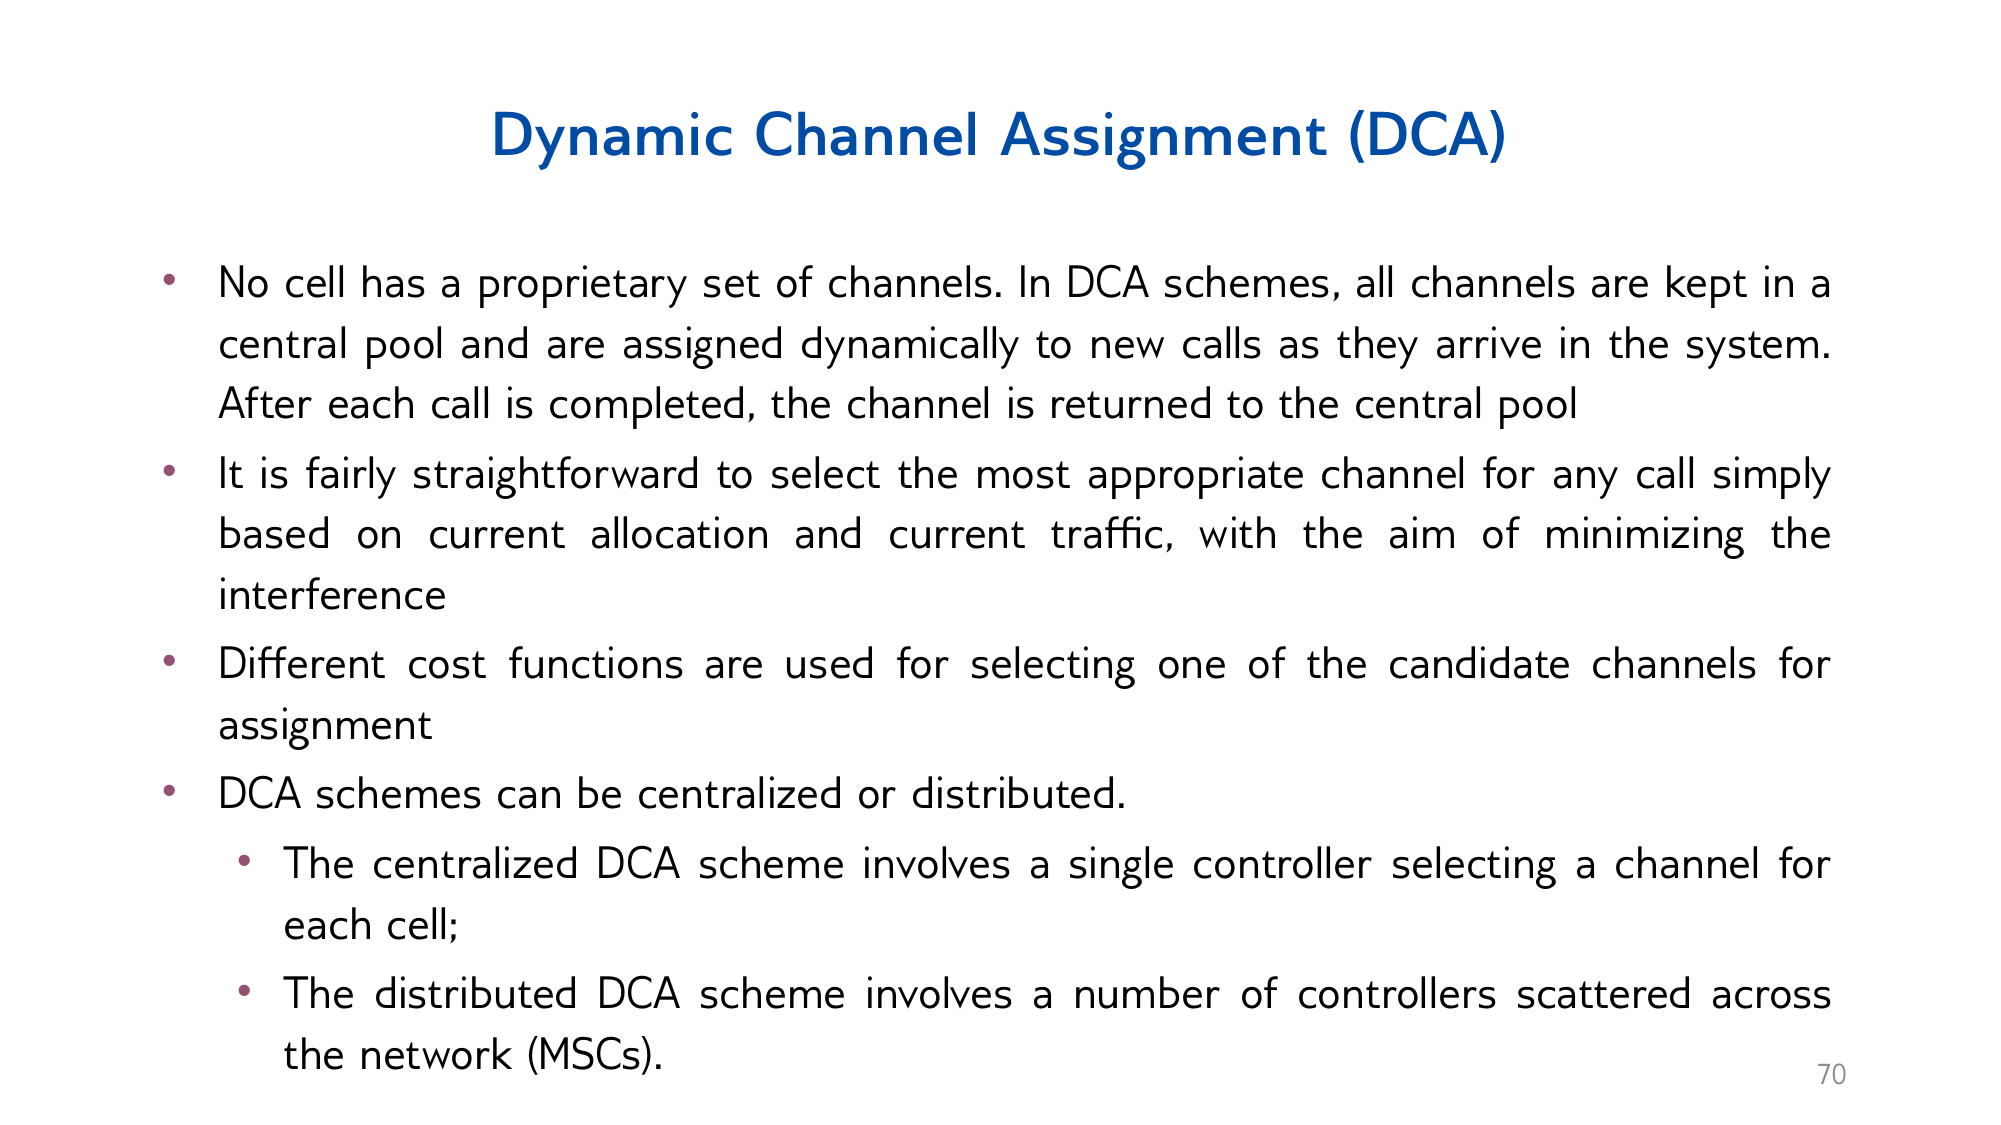

Dynamic Channel Assignment (DCA)
No cell has a proprietary set of channels. In DCA schemes, all channels are kept in a central pool and are assigned dynamically to new calls as they arrive in the system. After each call is completed, the channel is returned to the central pool
It is fairly straightforward to select the most appropriate channel for any call simply based on current allocation and current traffic, with the aim of minimizing the interference
Different cost functions are used for selecting one of the candidate channels for assignment
DCA schemes can be centralized or distributed.
The centralized DCA scheme involves a single controller selecting a channel for each cell;
The distributed DCA scheme involves a number of controllers scattered across the network (MSCs).

70